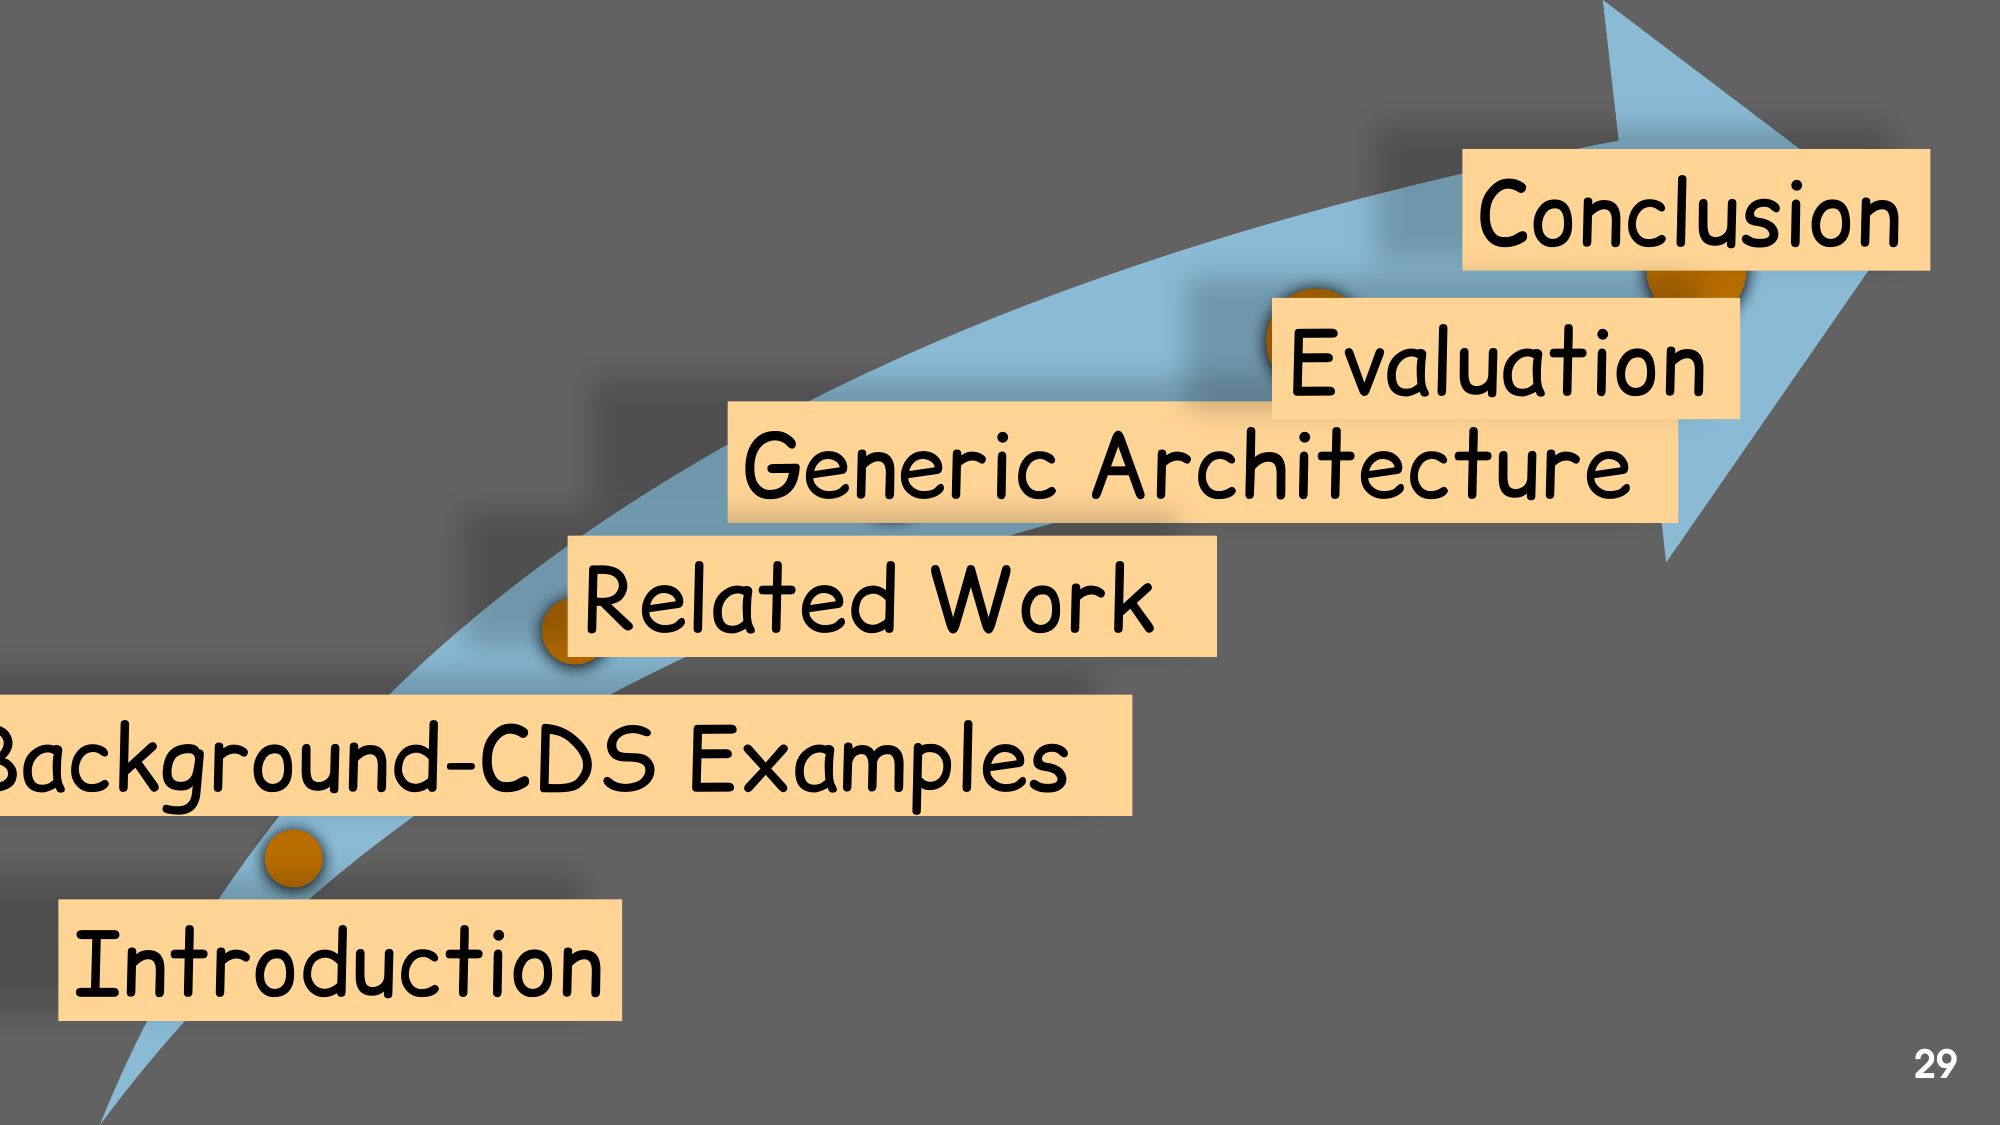

Conclusion

Evaluation
Generic Architecture

Related Work

Background-CDS Examples
Introduction
29